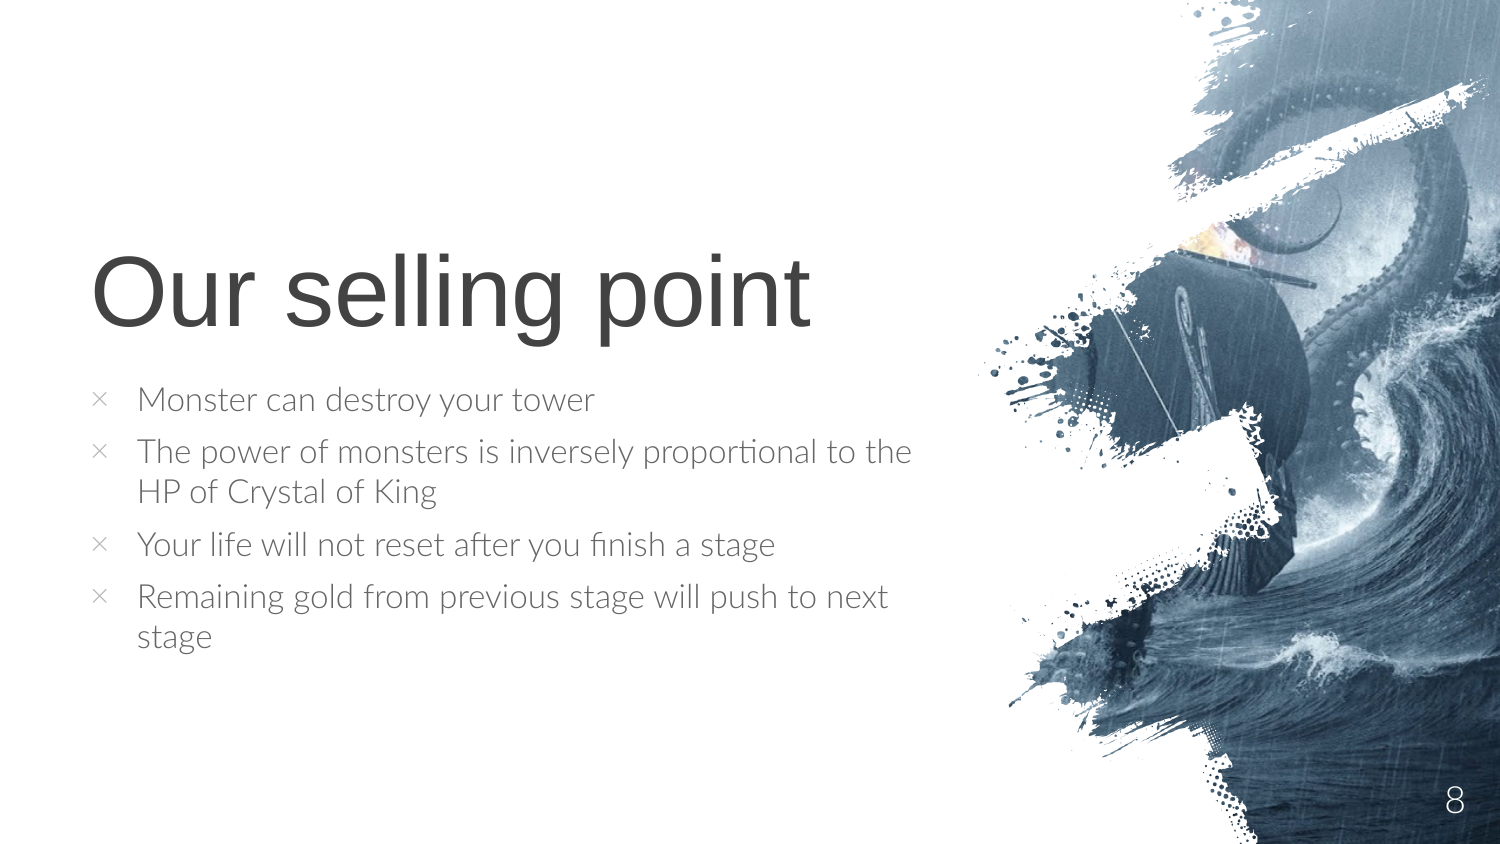

# Our selling point
Monster can destroy your tower
The power of monsters is inversely proportional to the HP of Crystal of King
Your life will not reset after you finish a stage
Remaining gold from previous stage will push to next stage
8